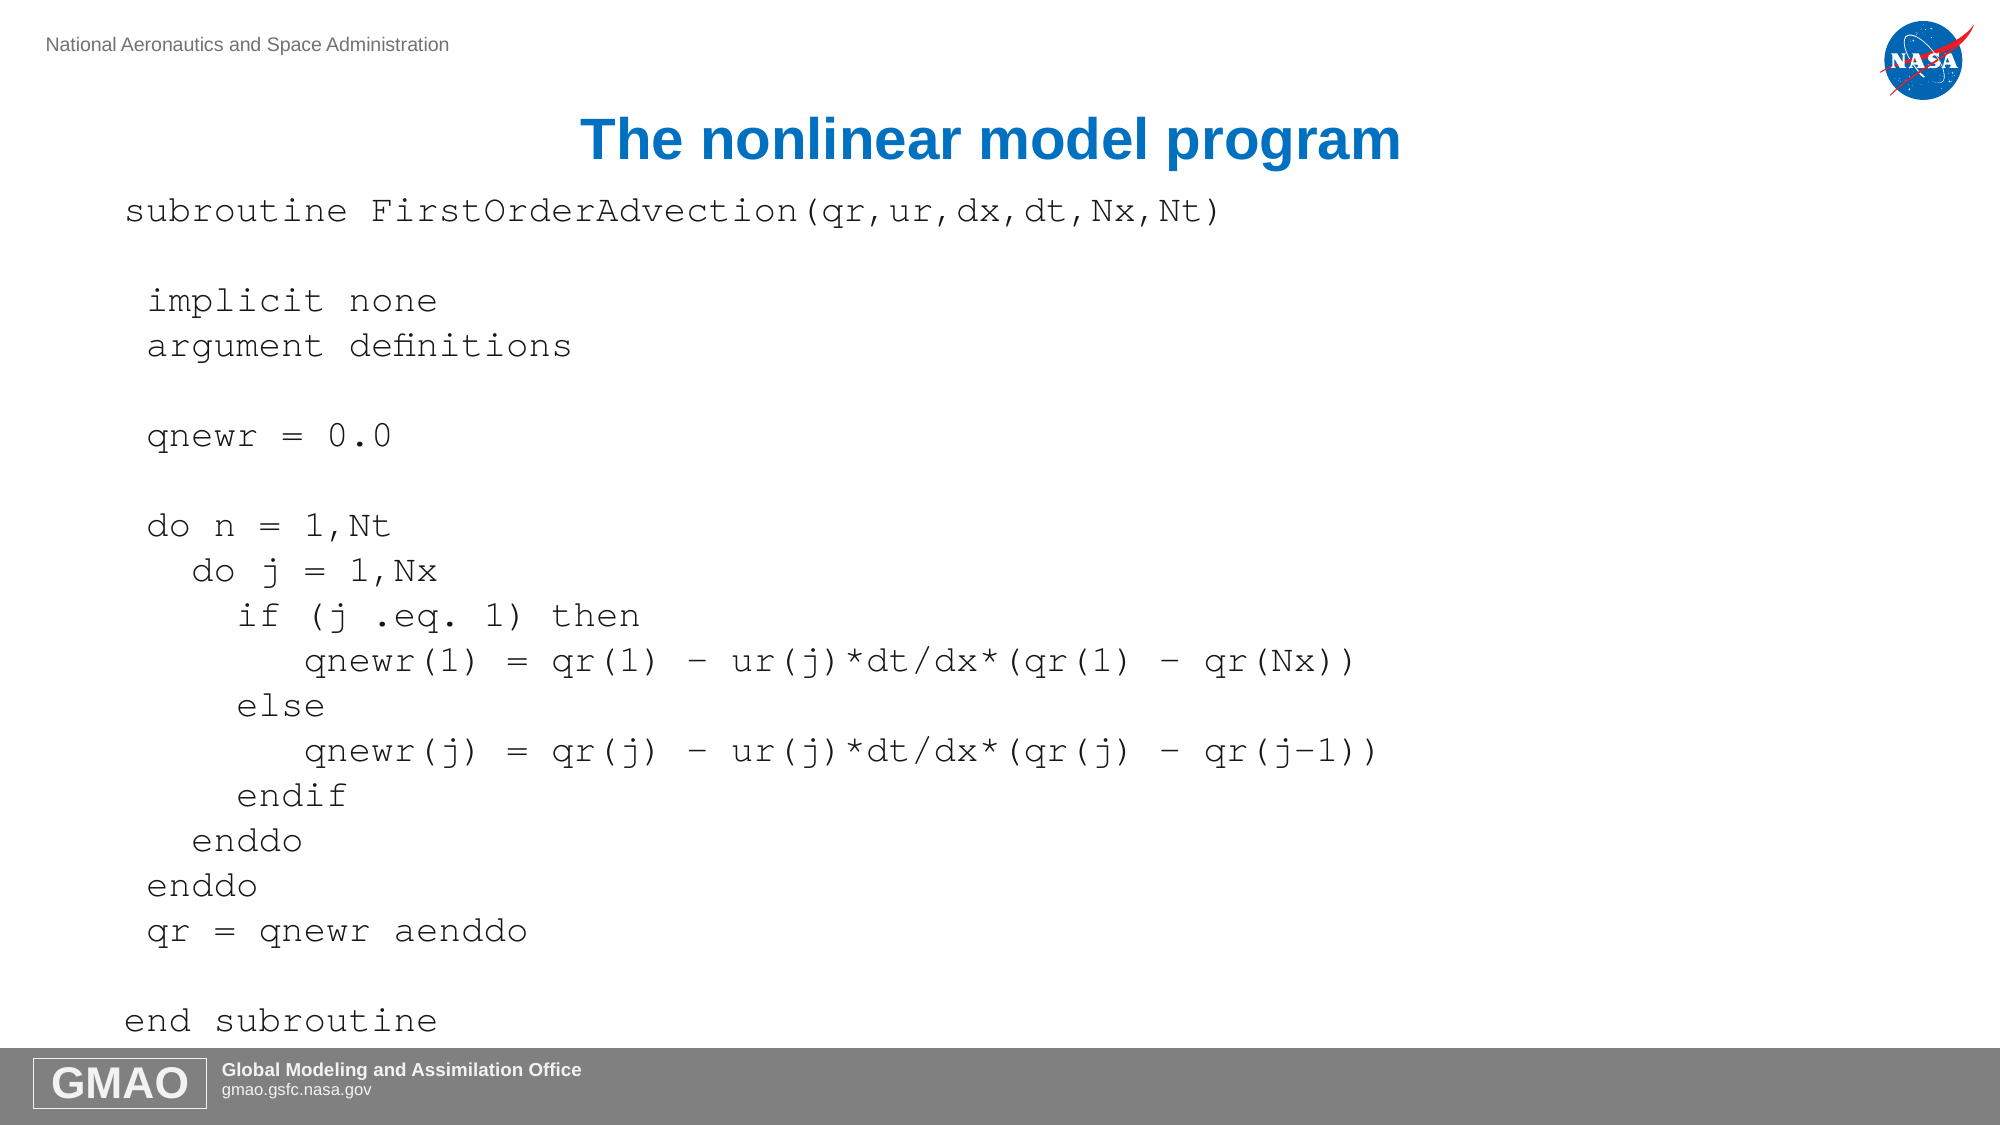

# The nonlinear model program
subroutine FirstOrderAdvection(qr,ur,dx,dt,Nx,Nt)

 implicit none
 argument definitions

 qnewr = 0.0

 do n = 1,Nt
   do j = 1,Nx
     if (j .eq. 1) then
        qnewr(1) = qr(1) - ur(j)*dt/dx*(qr(1) - qr(Nx))
     else
        qnewr(j) = qr(j) - ur(j)*dt/dx*(qr(j) - qr(j-1))
     endif
   enddo
 enddo
 qr = qnewr aenddo

end subroutine